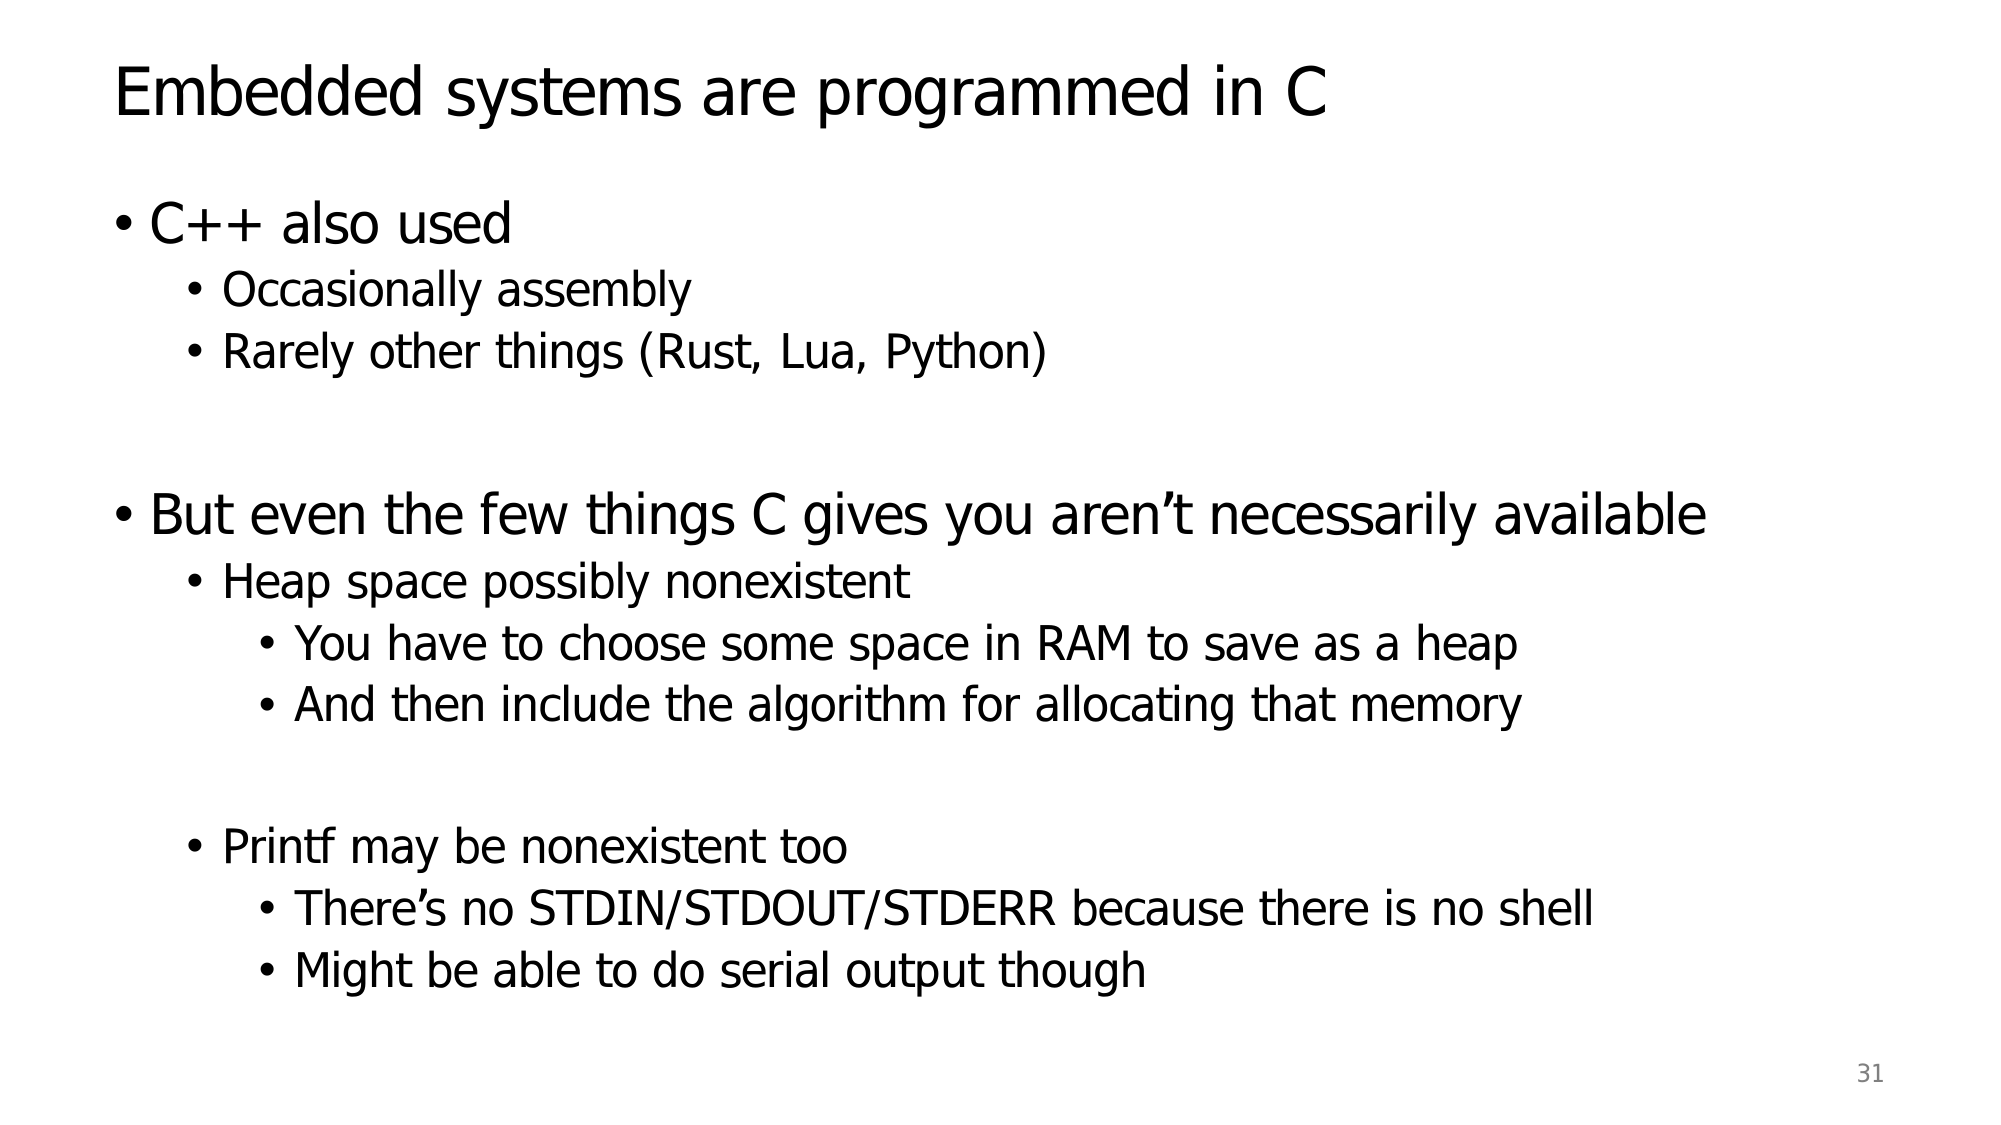

# Embedded systems are programmed in C
C++ also used
Occasionally assembly
Rarely other things (Rust, Lua, Python)

But even the few things C gives you aren’t necessarily available
Heap space possibly nonexistent
You have to choose some space in RAM to save as a heap
And then include the algorithm for allocating that memory

Printf may be nonexistent too
There’s no STDIN/STDOUT/STDERR because there is no shell
Might be able to do serial output though
31